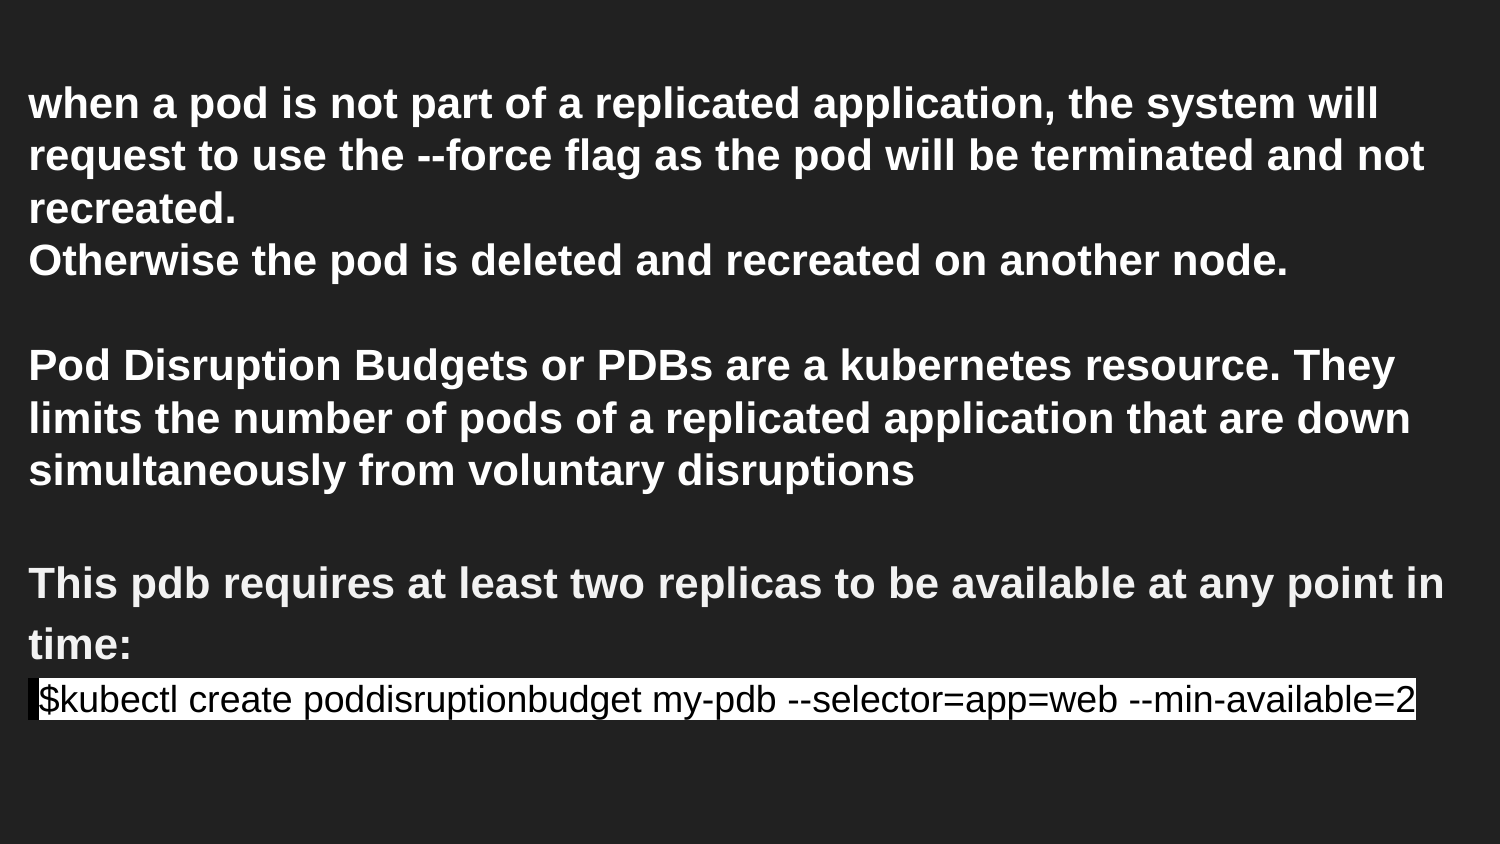

# when a pod is not part of a replicated application, the system will request to use the --force flag as the pod will be terminated and not recreated.
Otherwise the pod is deleted and recreated on another node.

Pod Disruption Budgets or PDBs are a kubernetes resource. They limits the number of pods of a replicated application that are down simultaneously from voluntary disruptions

This pdb requires at least two replicas to be available at any point in time:
 $kubectl create poddisruptionbudget my-pdb --selector=app=web --min-available=2